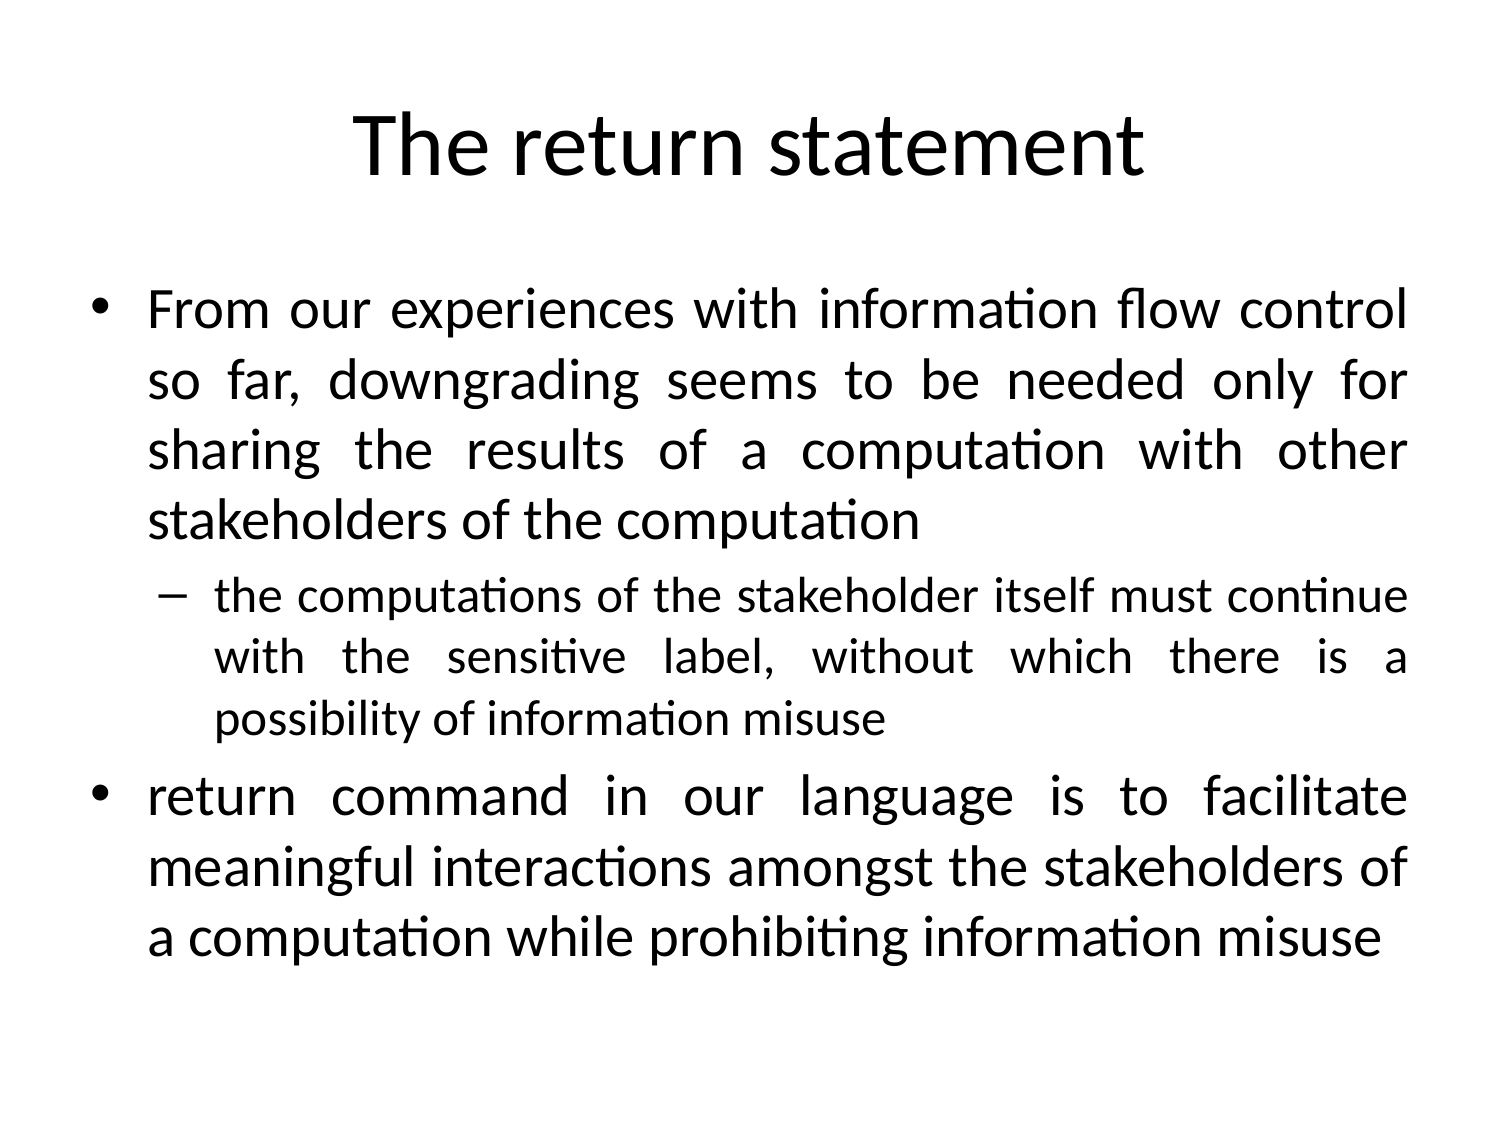

# The return statement
From our experiences with information flow control so far, downgrading seems to be needed only for sharing the results of a computation with other stakeholders of the computation
the computations of the stakeholder itself must continue with the sensitive label, without which there is a possibility of information misuse
return command in our language is to facilitate meaningful interactions amongst the stakeholders of a computation while prohibiting information misuse